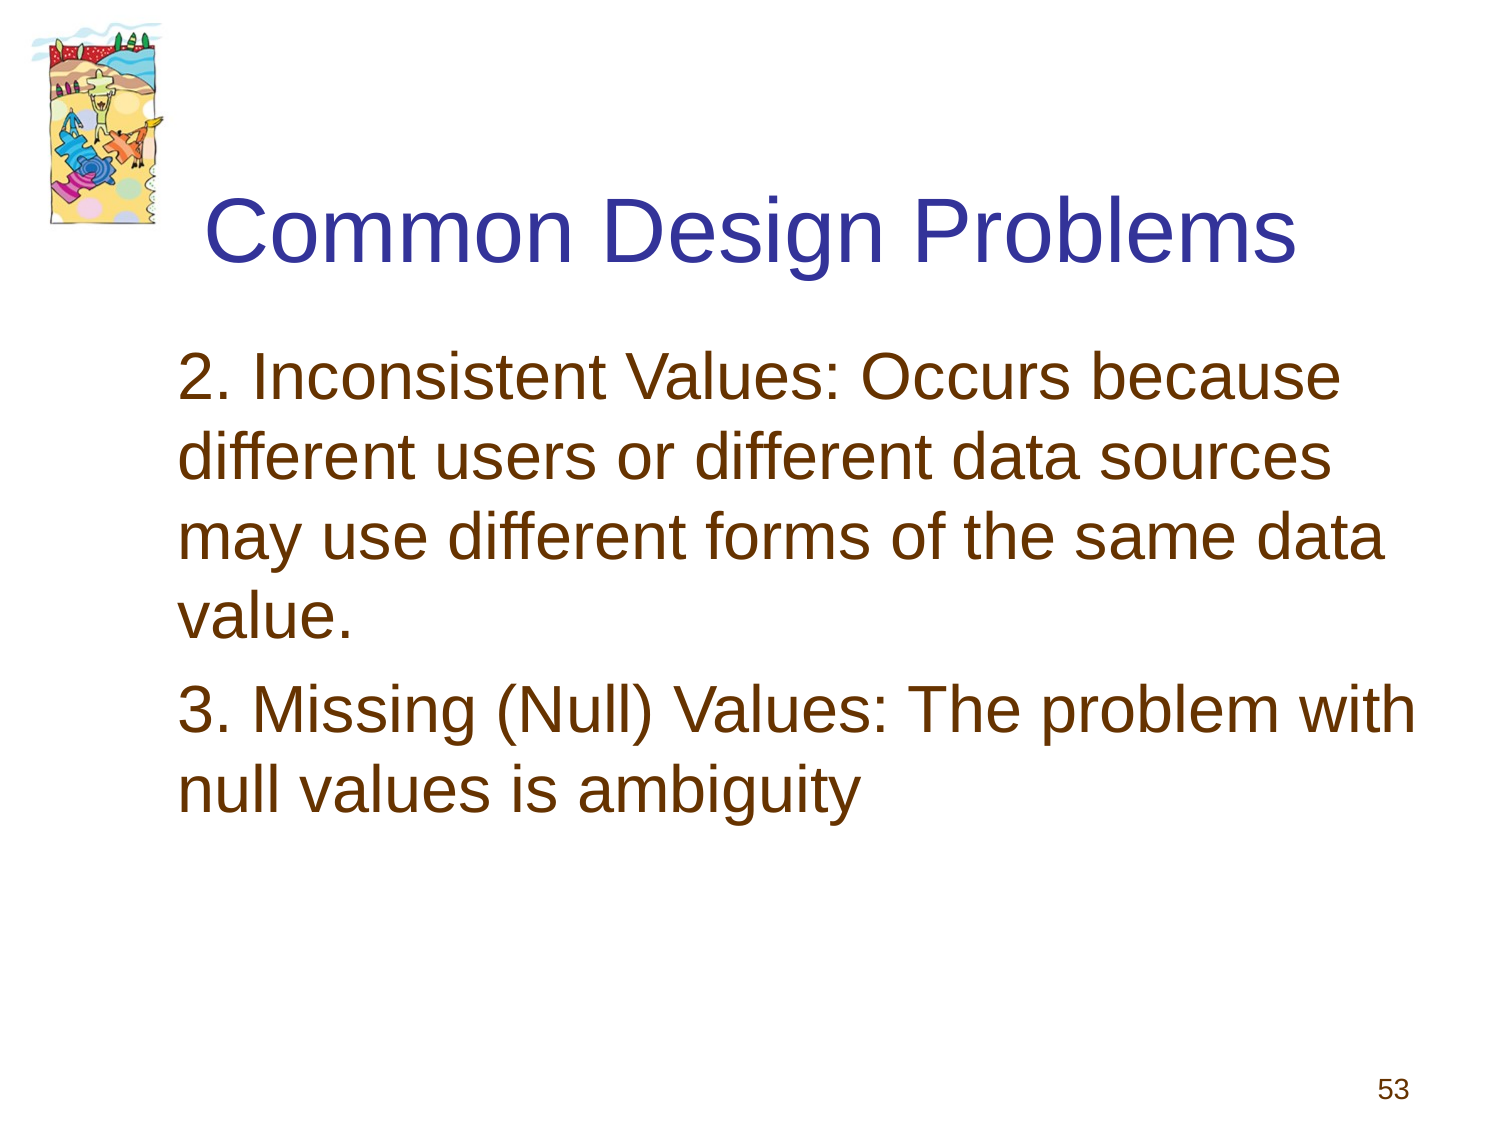

# Common Design Problems
2. Inconsistent Values: Occurs because different users or different data sources may use different forms of the same data value.
3. Missing (Null) Values: The problem with null values is ambiguity
53